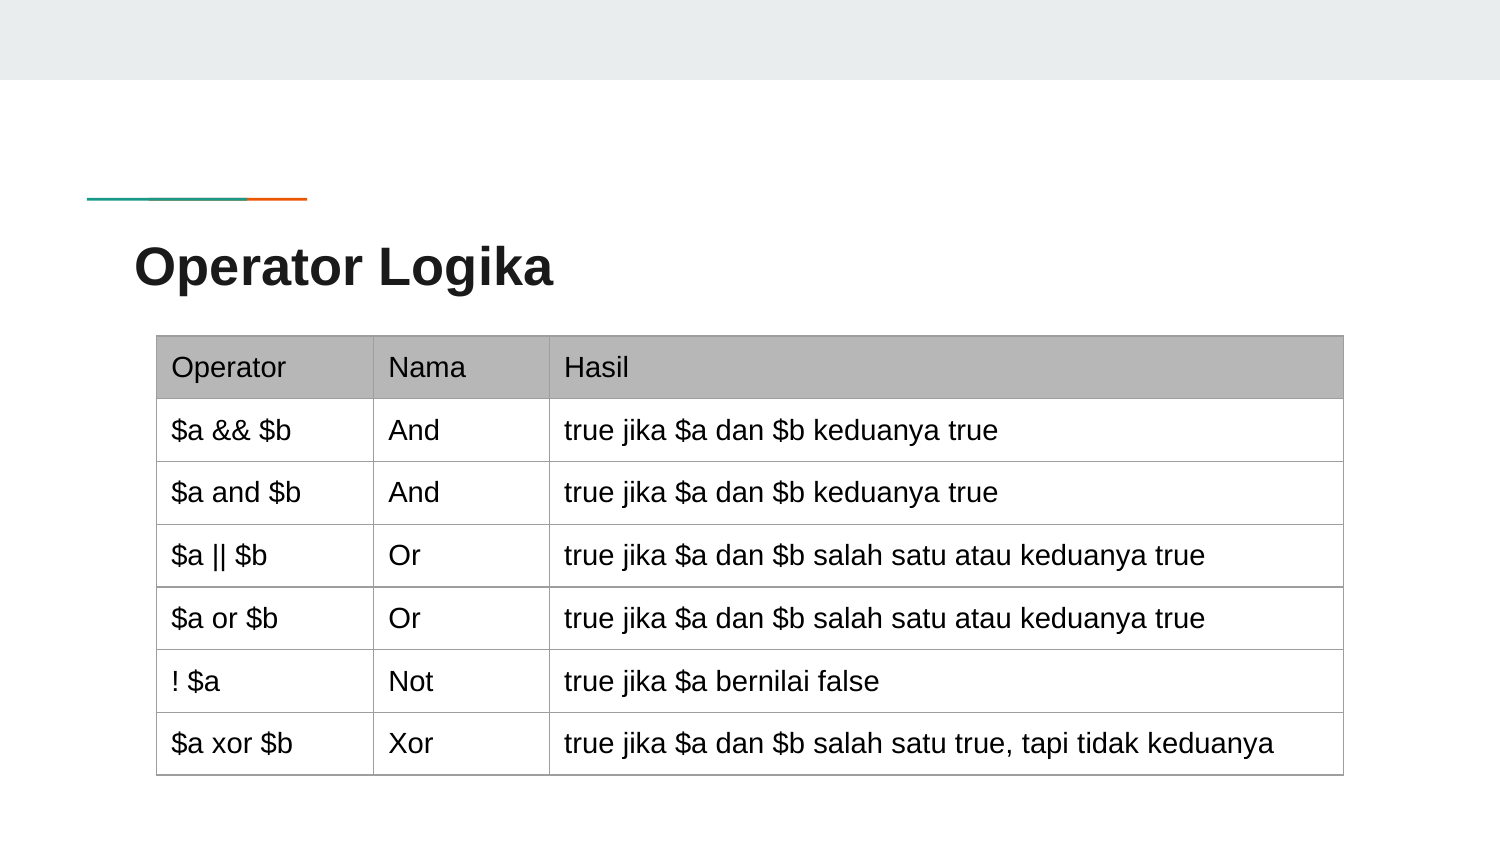

# Operator Logika
| Operator | Nama | Hasil |
| --- | --- | --- |
| $a && $b | And | true jika $a dan $b keduanya true |
| $a and $b | And | true jika $a dan $b keduanya true |
| $a || $b | Or | true jika $a dan $b salah satu atau keduanya true |
| $a or $b | Or | true jika $a dan $b salah satu atau keduanya true |
| ! $a | Not | true jika $a bernilai false |
| $a xor $b | Xor | true jika $a dan $b salah satu true, tapi tidak keduanya |